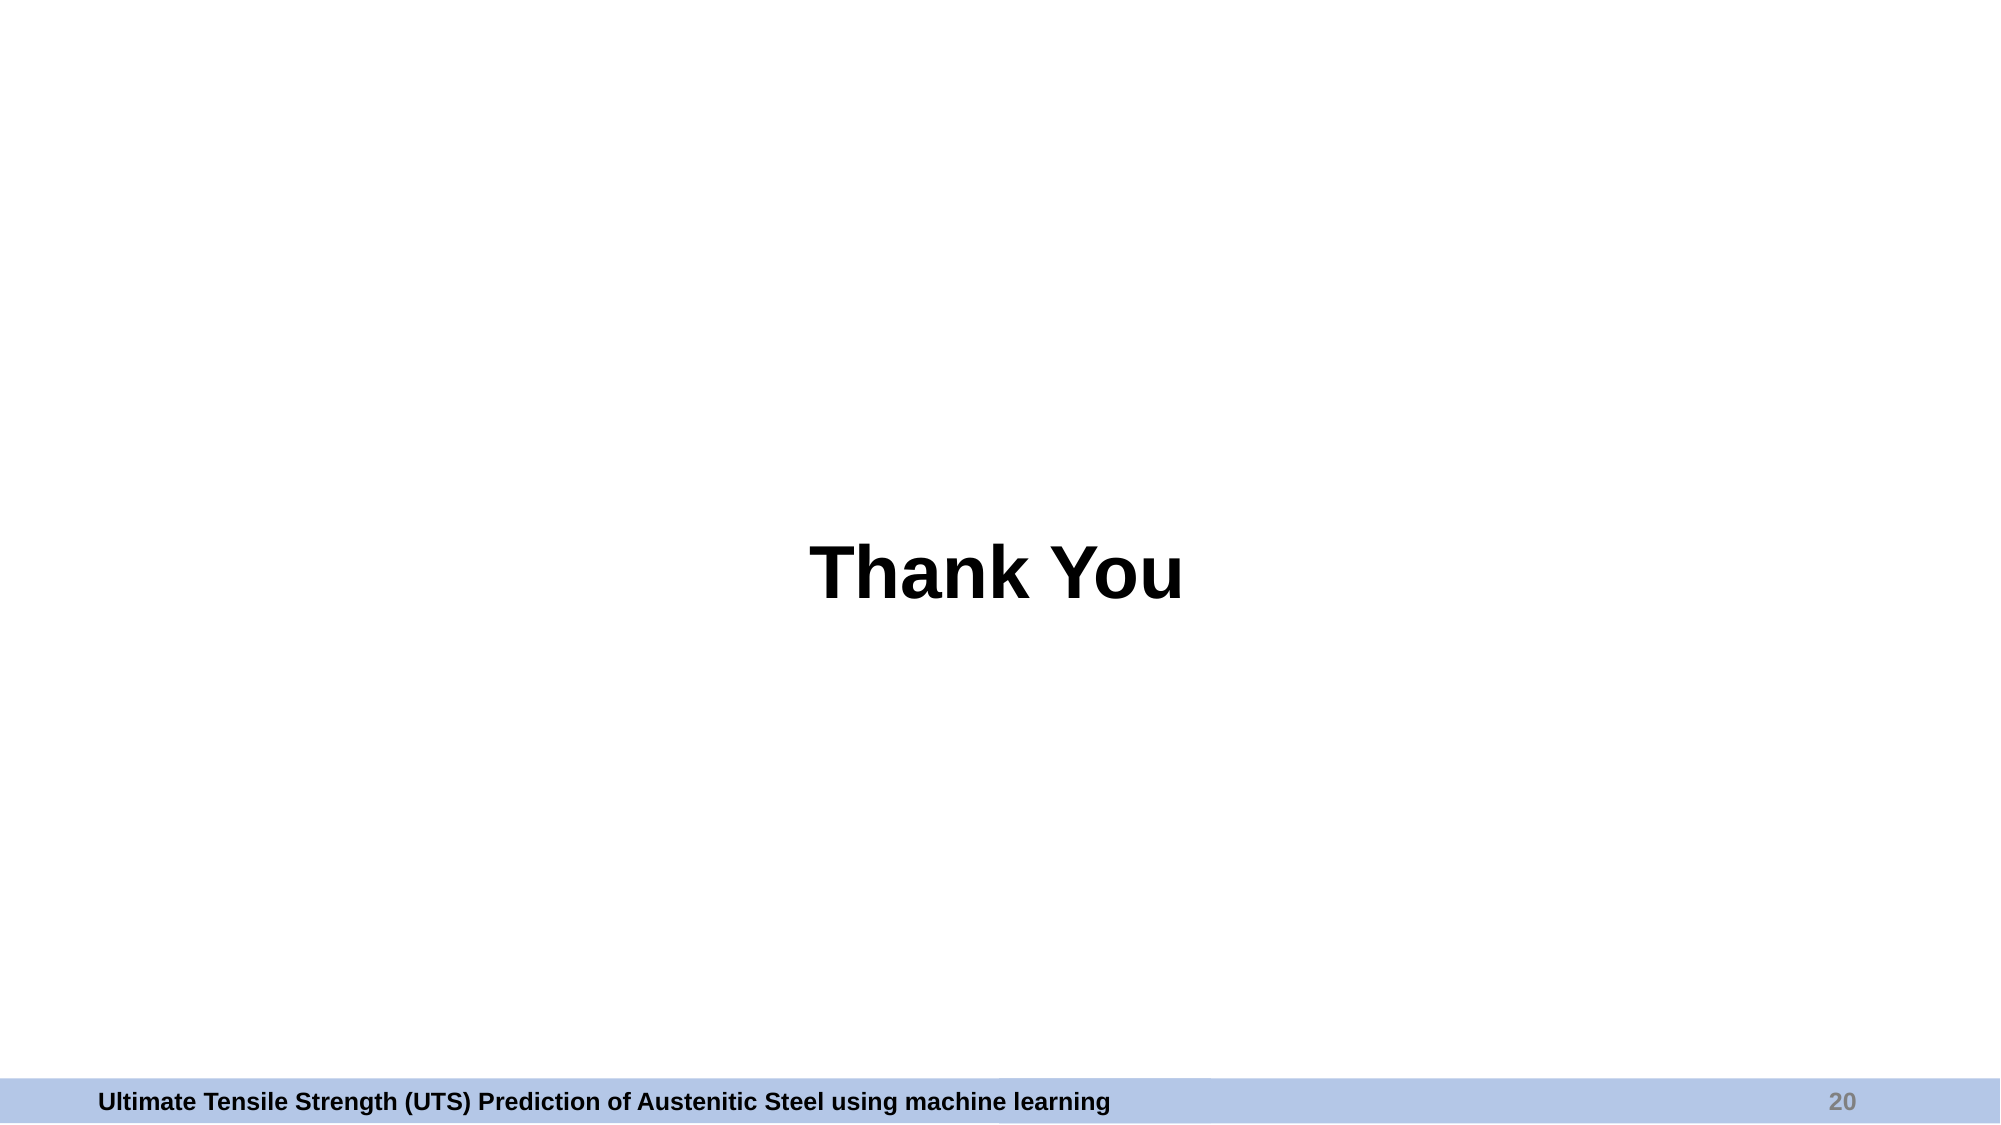

# Thank You
Ultimate Tensile Strength (UTS) Prediction of Austenitic Steel using machine learning
20